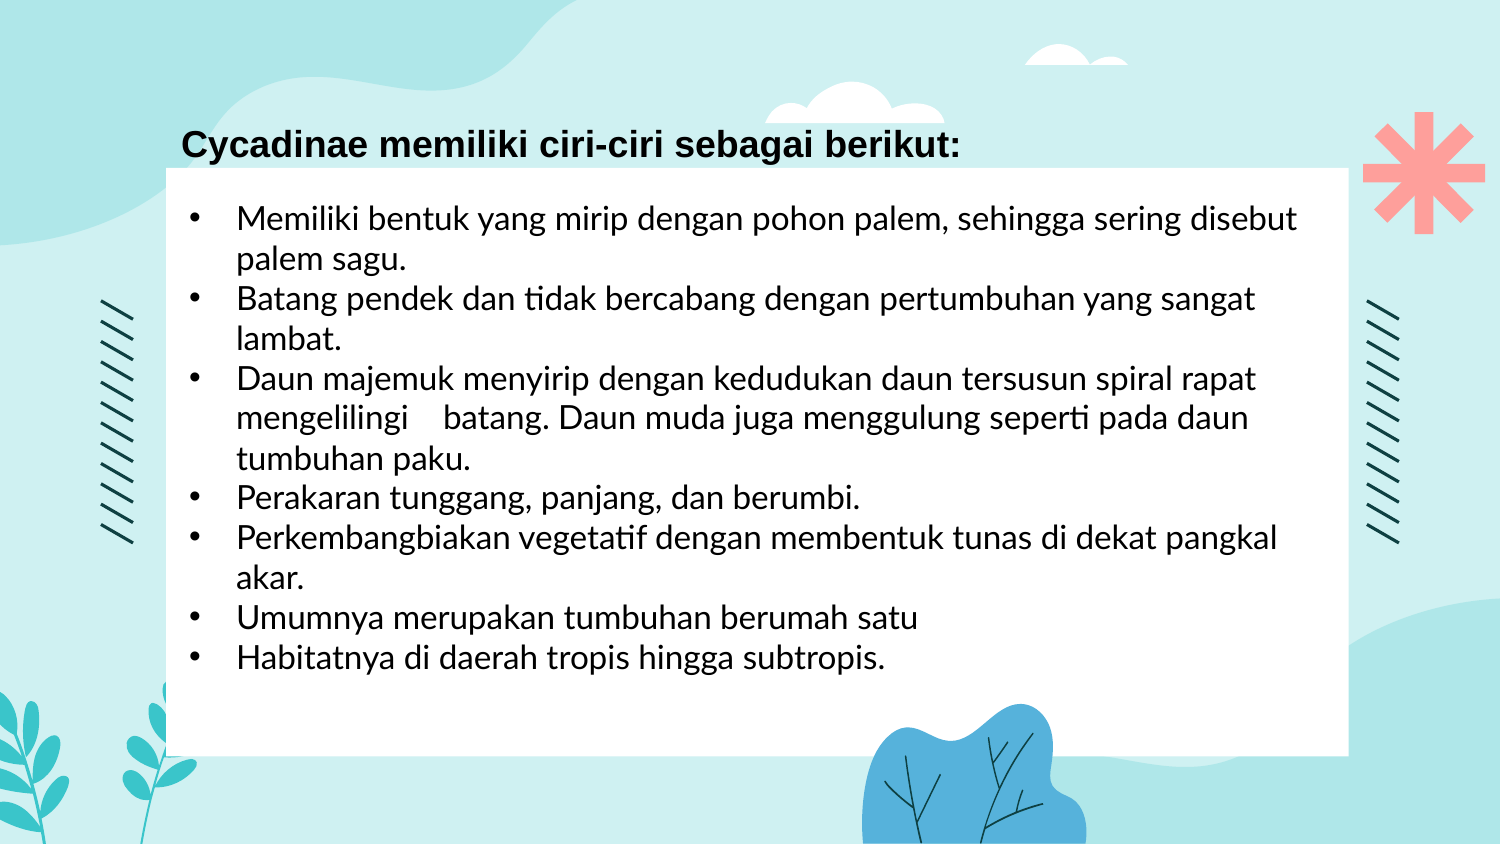

Cycadinae memiliki ciri-ciri sebagai berikut:

Memiliki bentuk yang mirip dengan pohon palem, sehingga sering disebut palem sagu.
Batang pendek dan tidak bercabang dengan pertumbuhan yang sangat lambat.
Daun majemuk menyirip dengan kedudukan daun tersusun spiral rapat mengelilingi    batang. Daun muda juga menggulung seperti pada daun tumbuhan paku.
Perakaran tunggang, panjang, dan berumbi.
Perkembangbiakan vegetatif dengan membentuk tunas di dekat pangkal akar.
Umumnya merupakan tumbuhan berumah satu
Habitatnya di daerah tropis hingga subtropis.